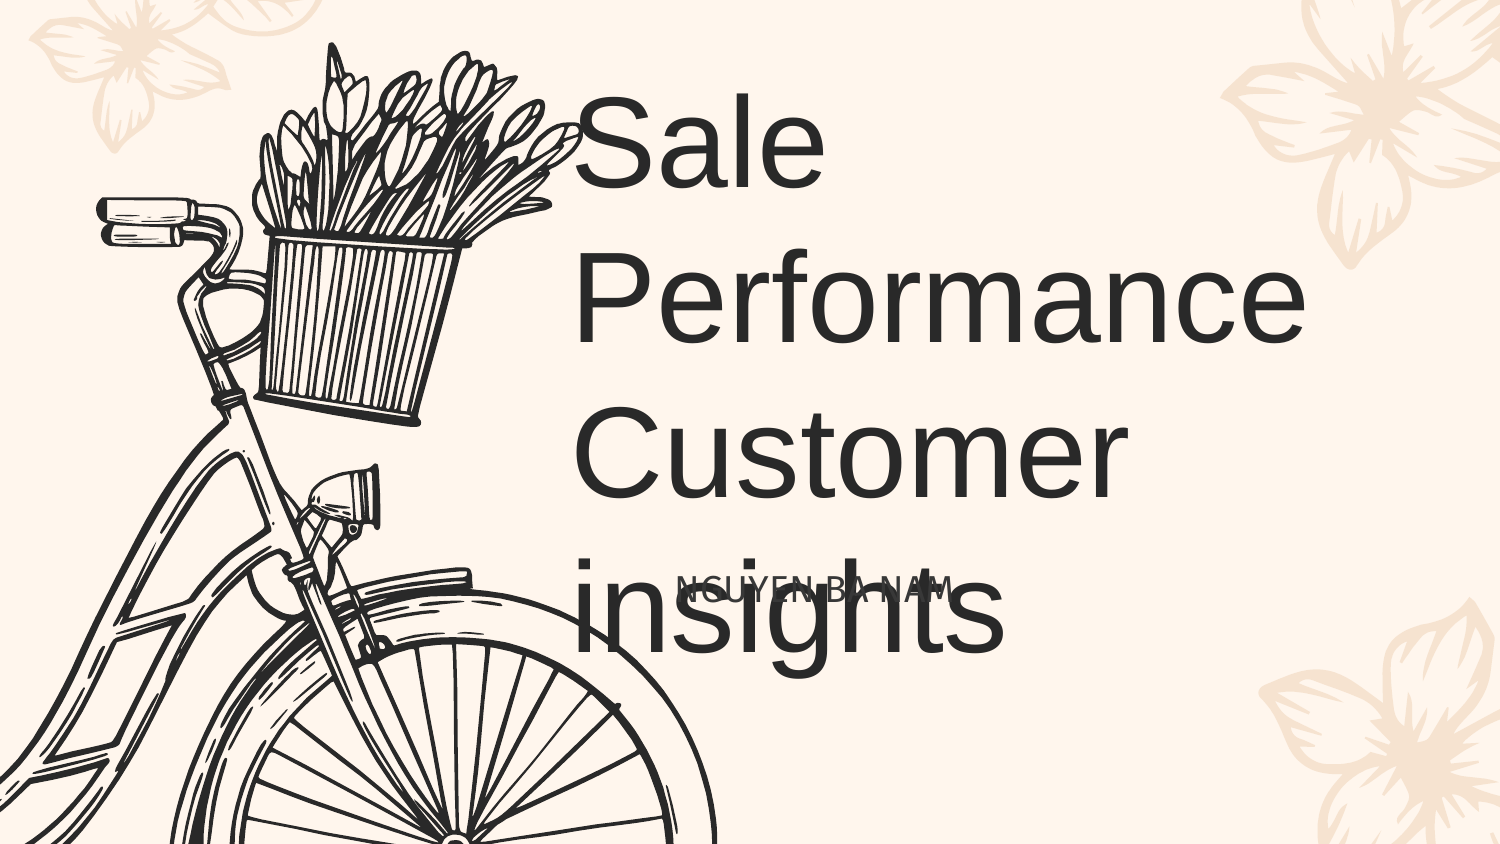

# Sale Performance Customer insights
NGUYEN BA NAM